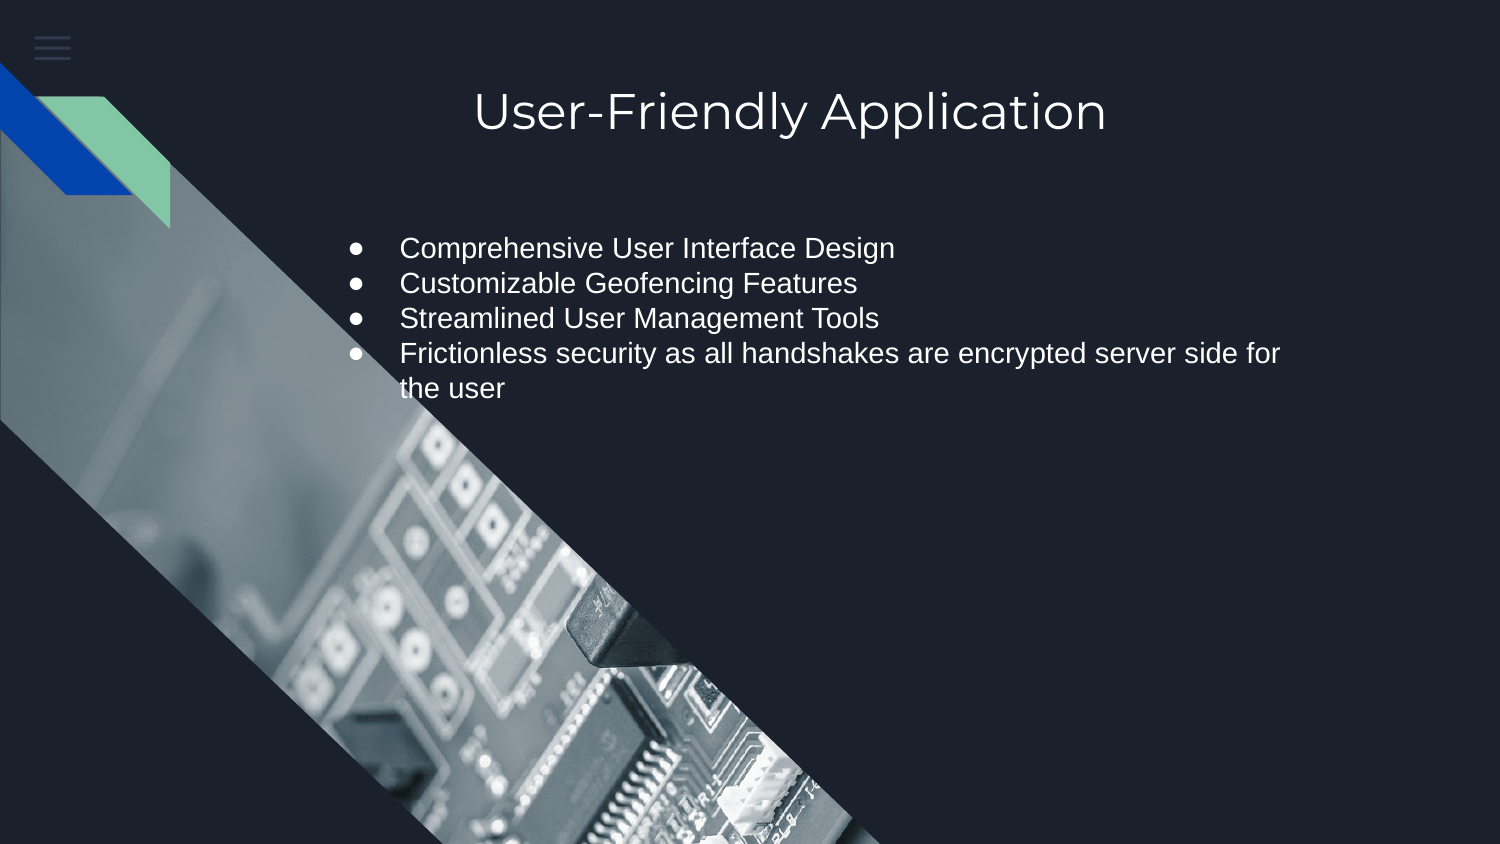

# User-Friendly Application
Comprehensive User Interface Design
Customizable Geofencing Features
Streamlined User Management Tools
Frictionless security as all handshakes are encrypted server side for the user